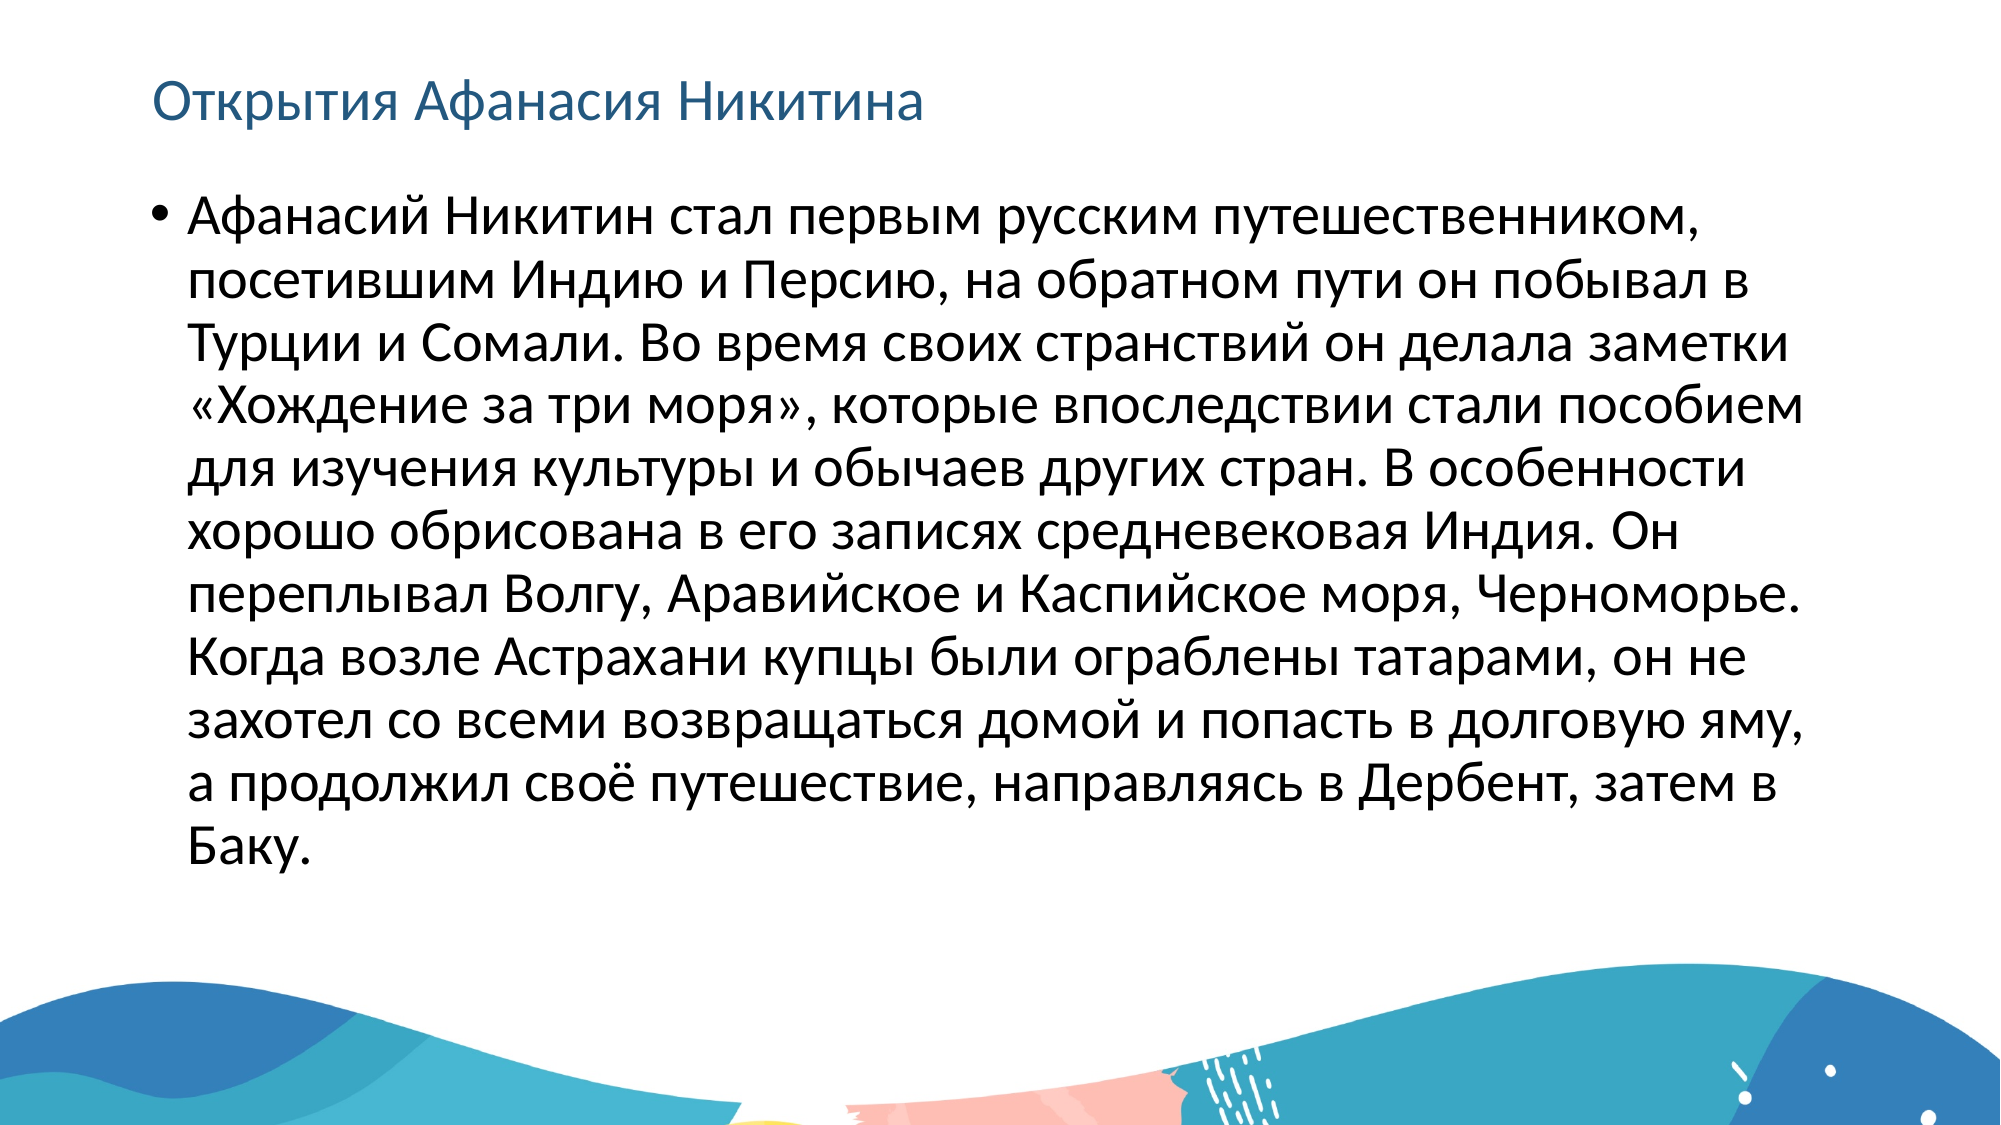

# Открытия Афанасия Никитина
Афанасий Никитин стал первым русским путешественником, посетившим Индию и Персию, на обратном пути он побывал в Турции и Сомали. Во время своих странствий он делала заметки «Хождение за три моря», которые впоследствии стали пособием для изучения культуры и обычаев других стран. В особенности хорошо обрисована в его записях средневековая Индия. Он переплывал Волгу, Аравийское и Каспийское моря, Черноморье. Когда возле Астрахани купцы были ограблены татарами, он не захотел со всеми возвращаться домой и попасть в долговую яму, а продолжил своё путешествие, направляясь в Дербент, затем в Баку.